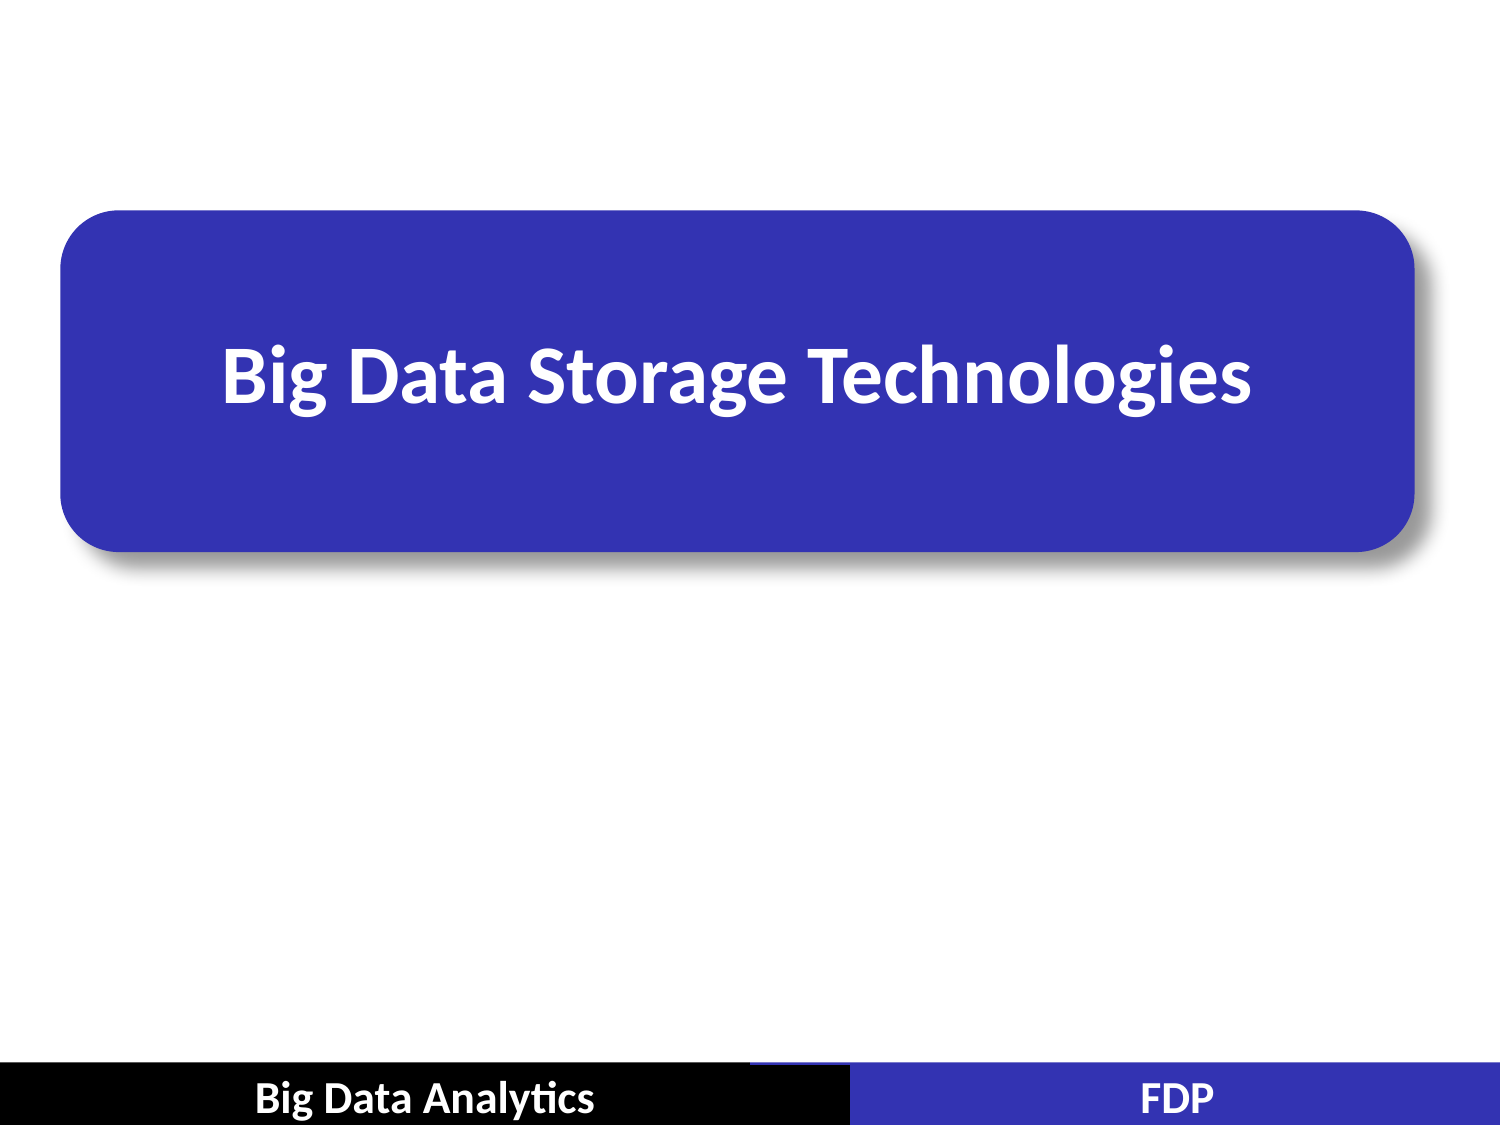

# Big Data Storage Technologies
Big Data Analytics
FDP